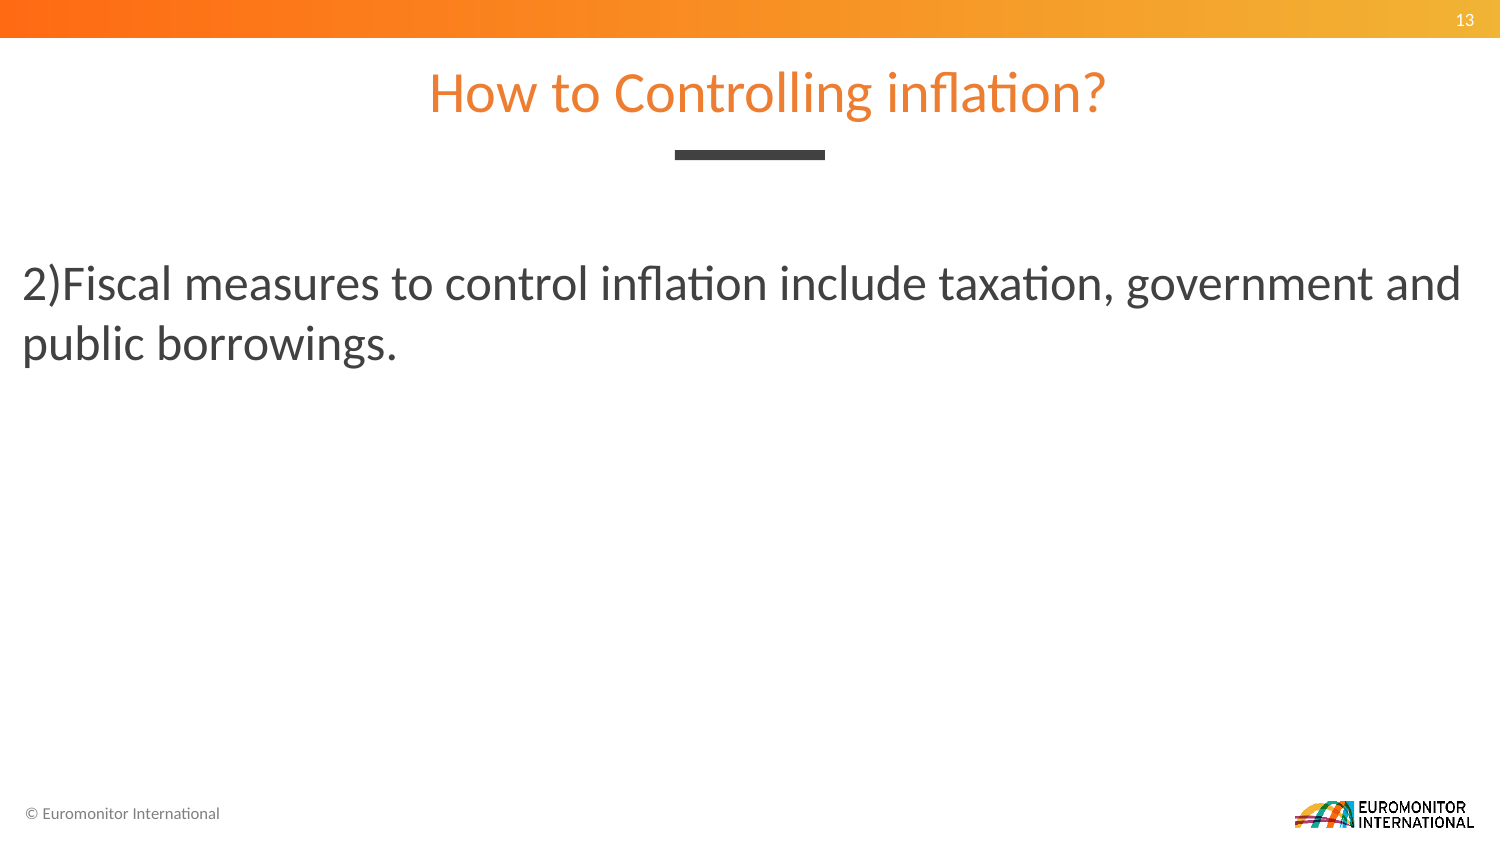

# How to Controlling inflation?

2)Fiscal measures to control inflation include taxation, government and public borrowings.